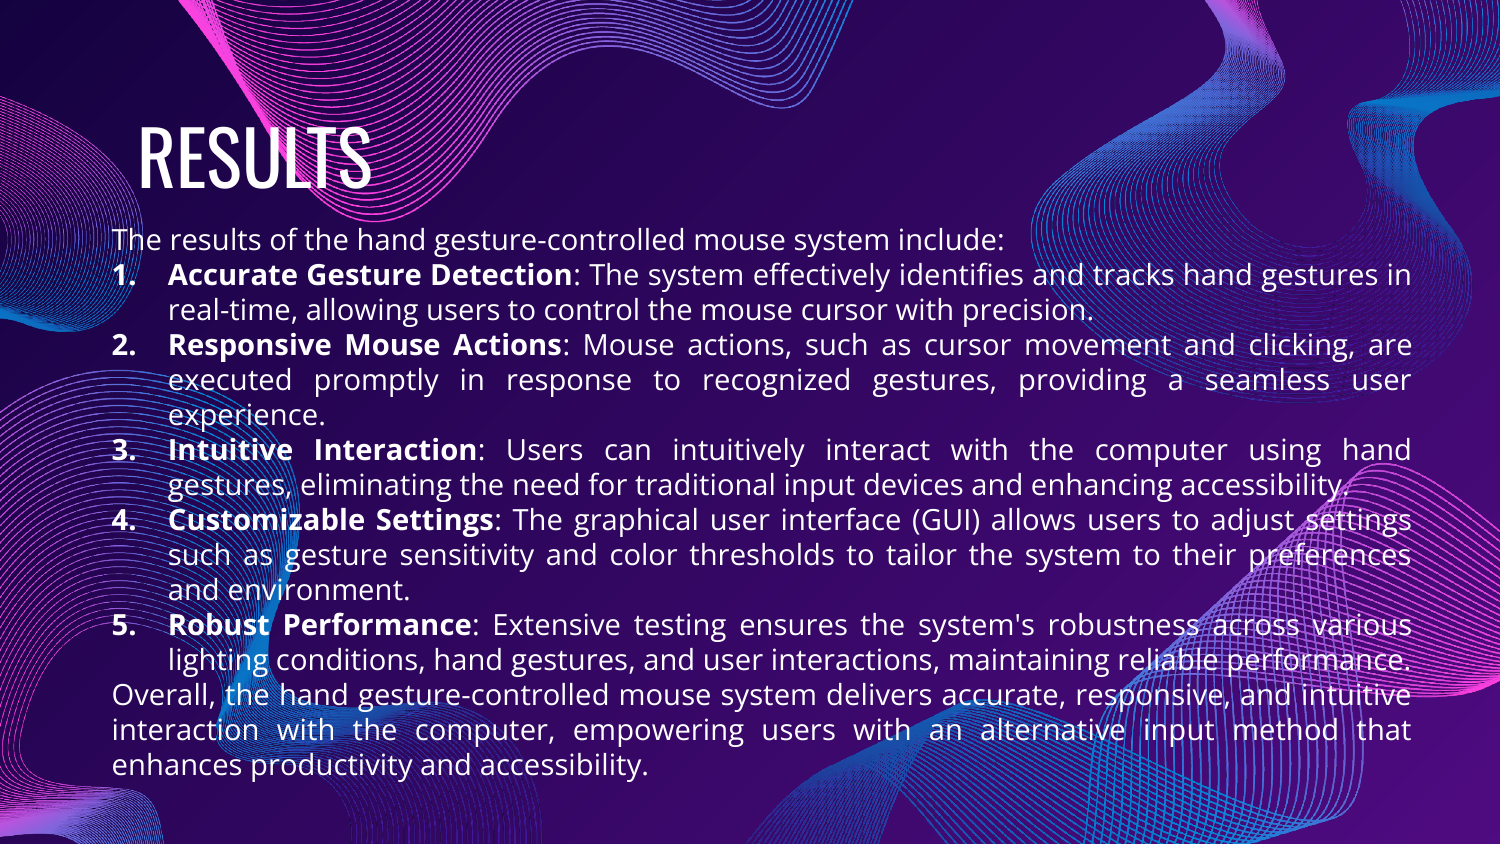

# RESULTS
The results of the hand gesture-controlled mouse system include:
Accurate Gesture Detection: The system effectively identifies and tracks hand gestures in real-time, allowing users to control the mouse cursor with precision.
Responsive Mouse Actions: Mouse actions, such as cursor movement and clicking, are executed promptly in response to recognized gestures, providing a seamless user experience.
Intuitive Interaction: Users can intuitively interact with the computer using hand gestures, eliminating the need for traditional input devices and enhancing accessibility.
Customizable Settings: The graphical user interface (GUI) allows users to adjust settings such as gesture sensitivity and color thresholds to tailor the system to their preferences and environment.
Robust Performance: Extensive testing ensures the system's robustness across various lighting conditions, hand gestures, and user interactions, maintaining reliable performance.
Overall, the hand gesture-controlled mouse system delivers accurate, responsive, and intuitive interaction with the computer, empowering users with an alternative input method that enhances productivity and accessibility.